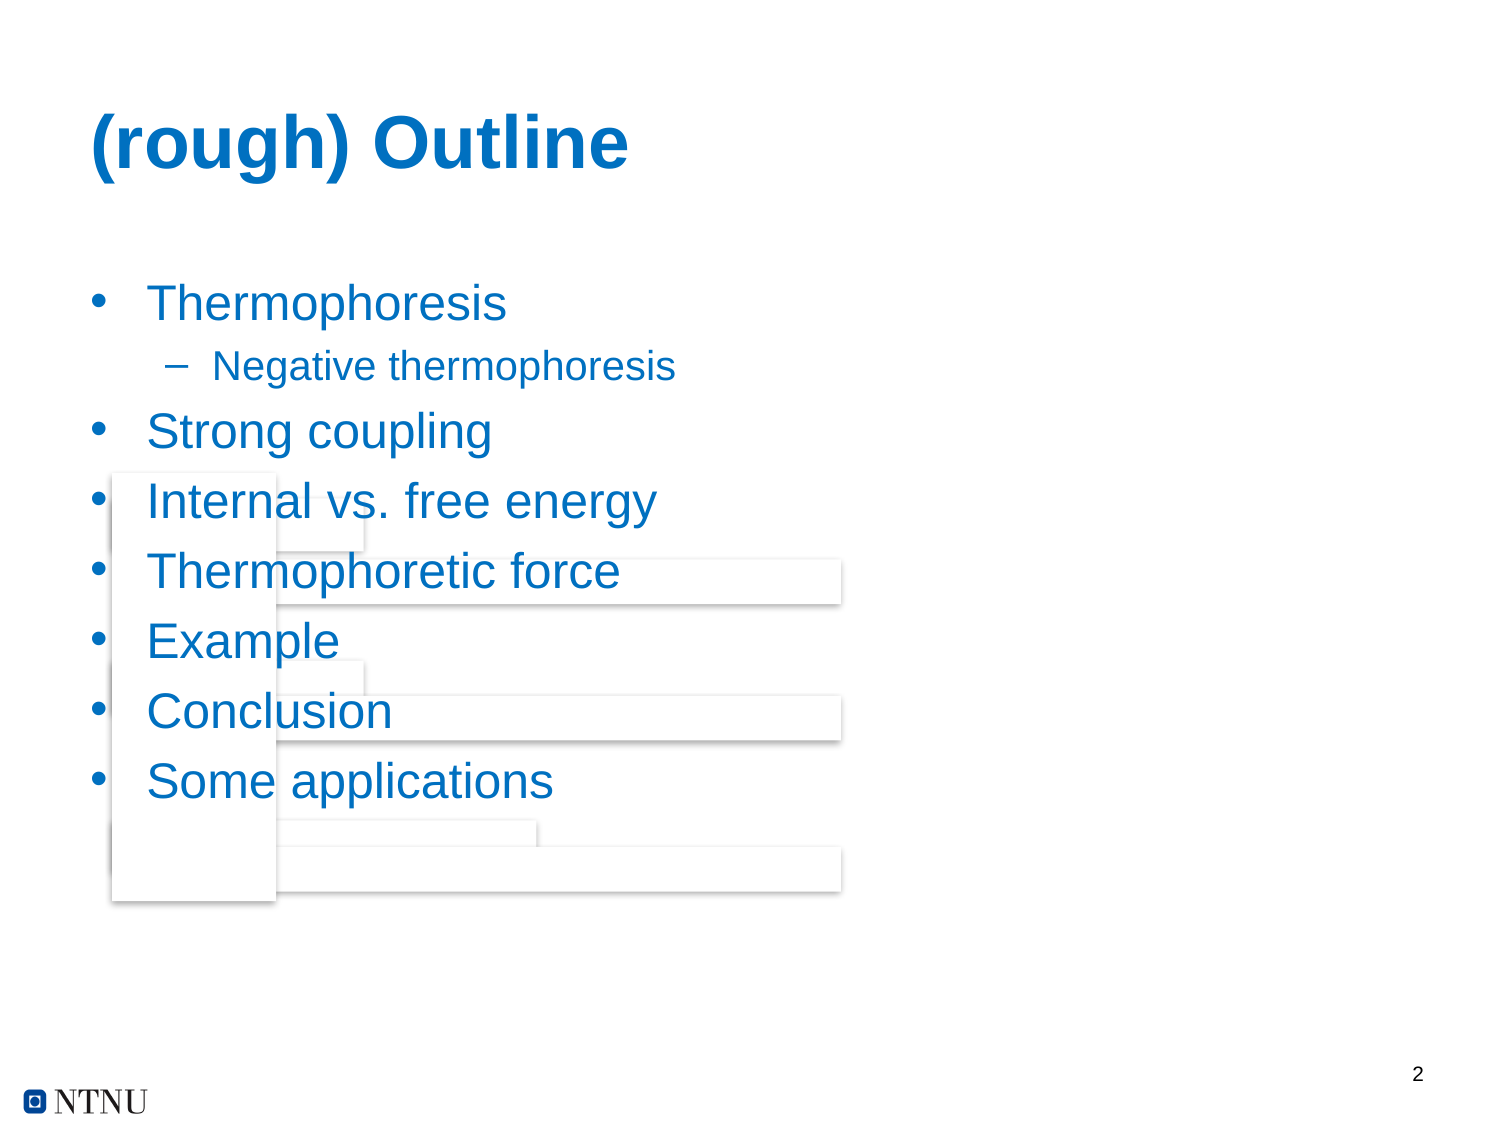

# (rough) Outline
Thermophoresis
Negative thermophoresis
Strong coupling
Internal vs. free energy
Thermophoretic force
Example
Conclusion
Some applications